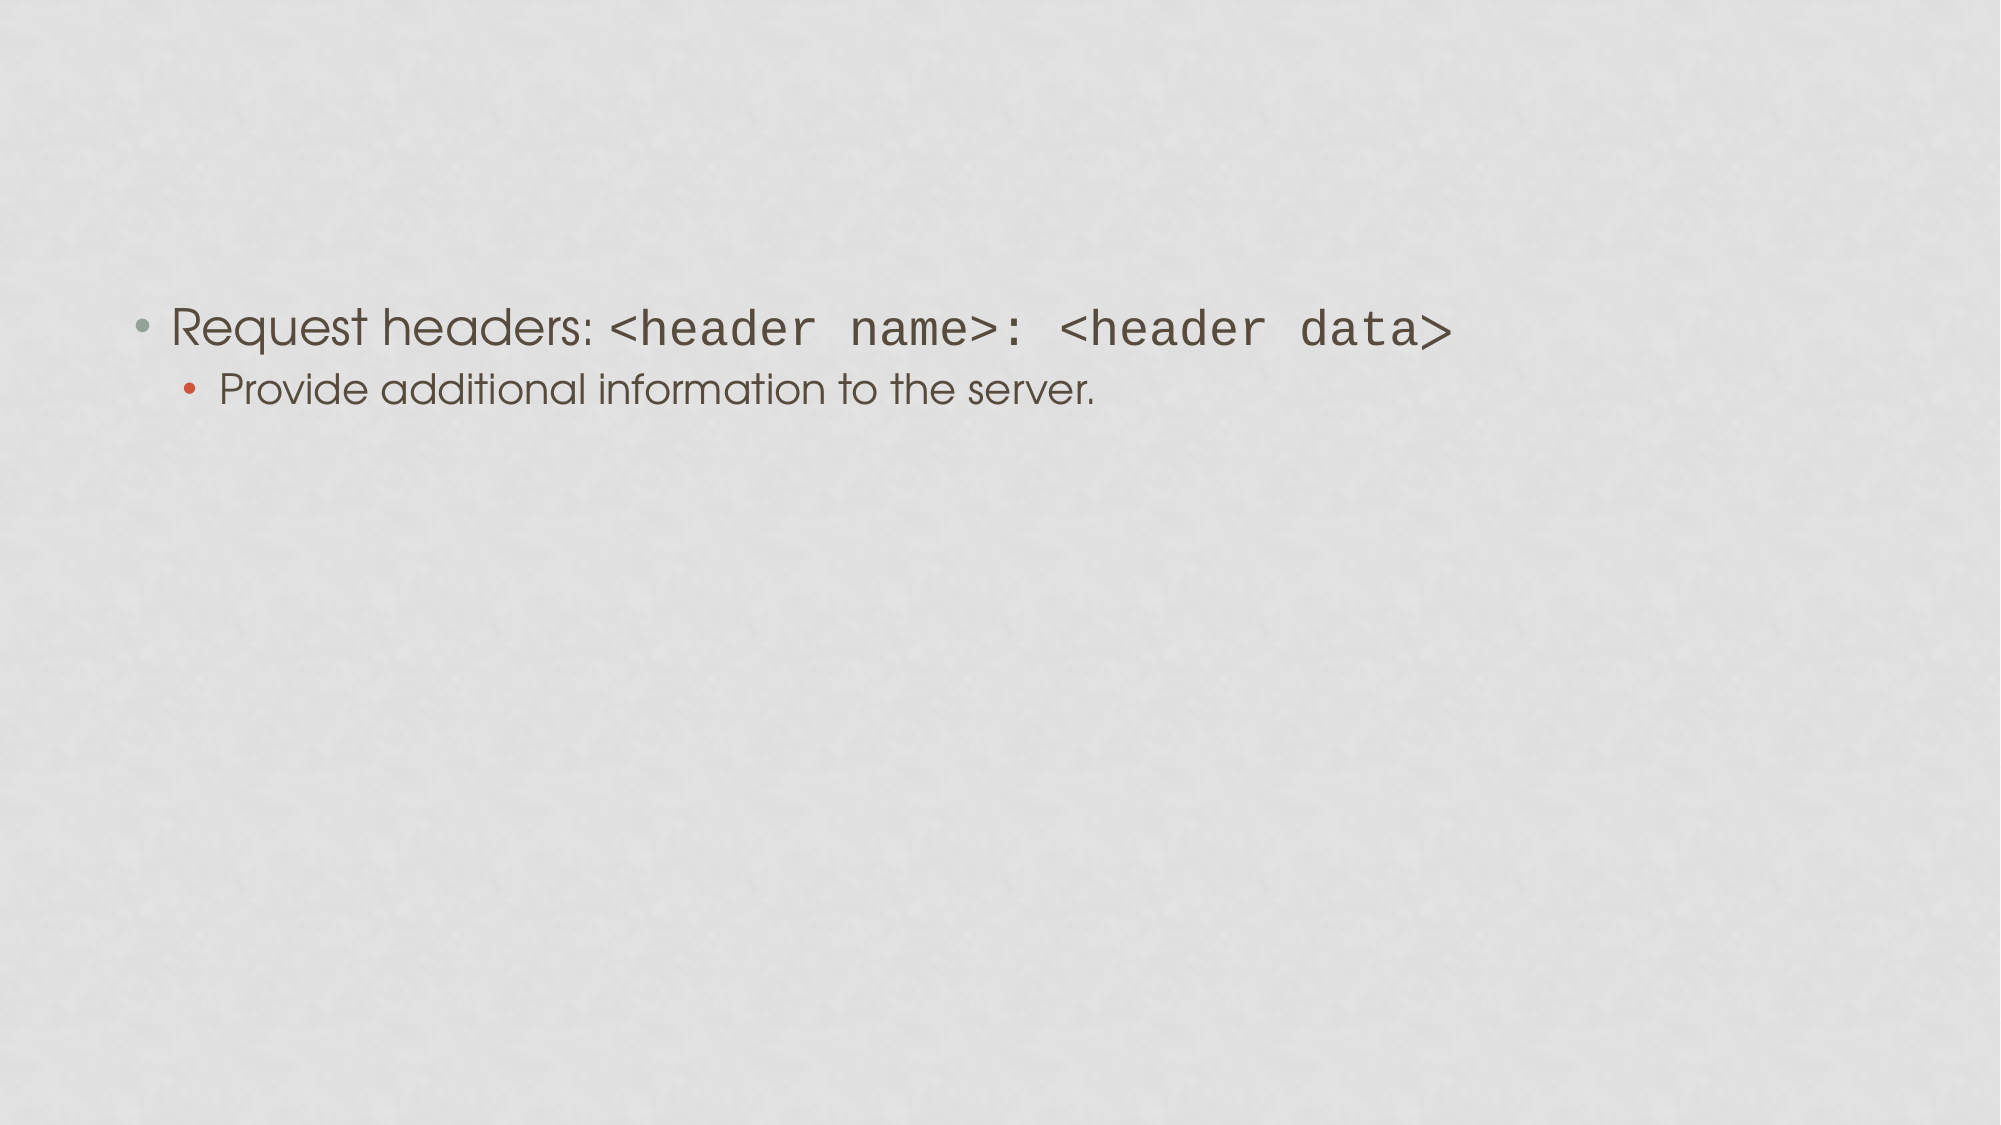

#
Request headers: <header name>: <header data>
Provide additional information to the server.

veena suresh,PESU